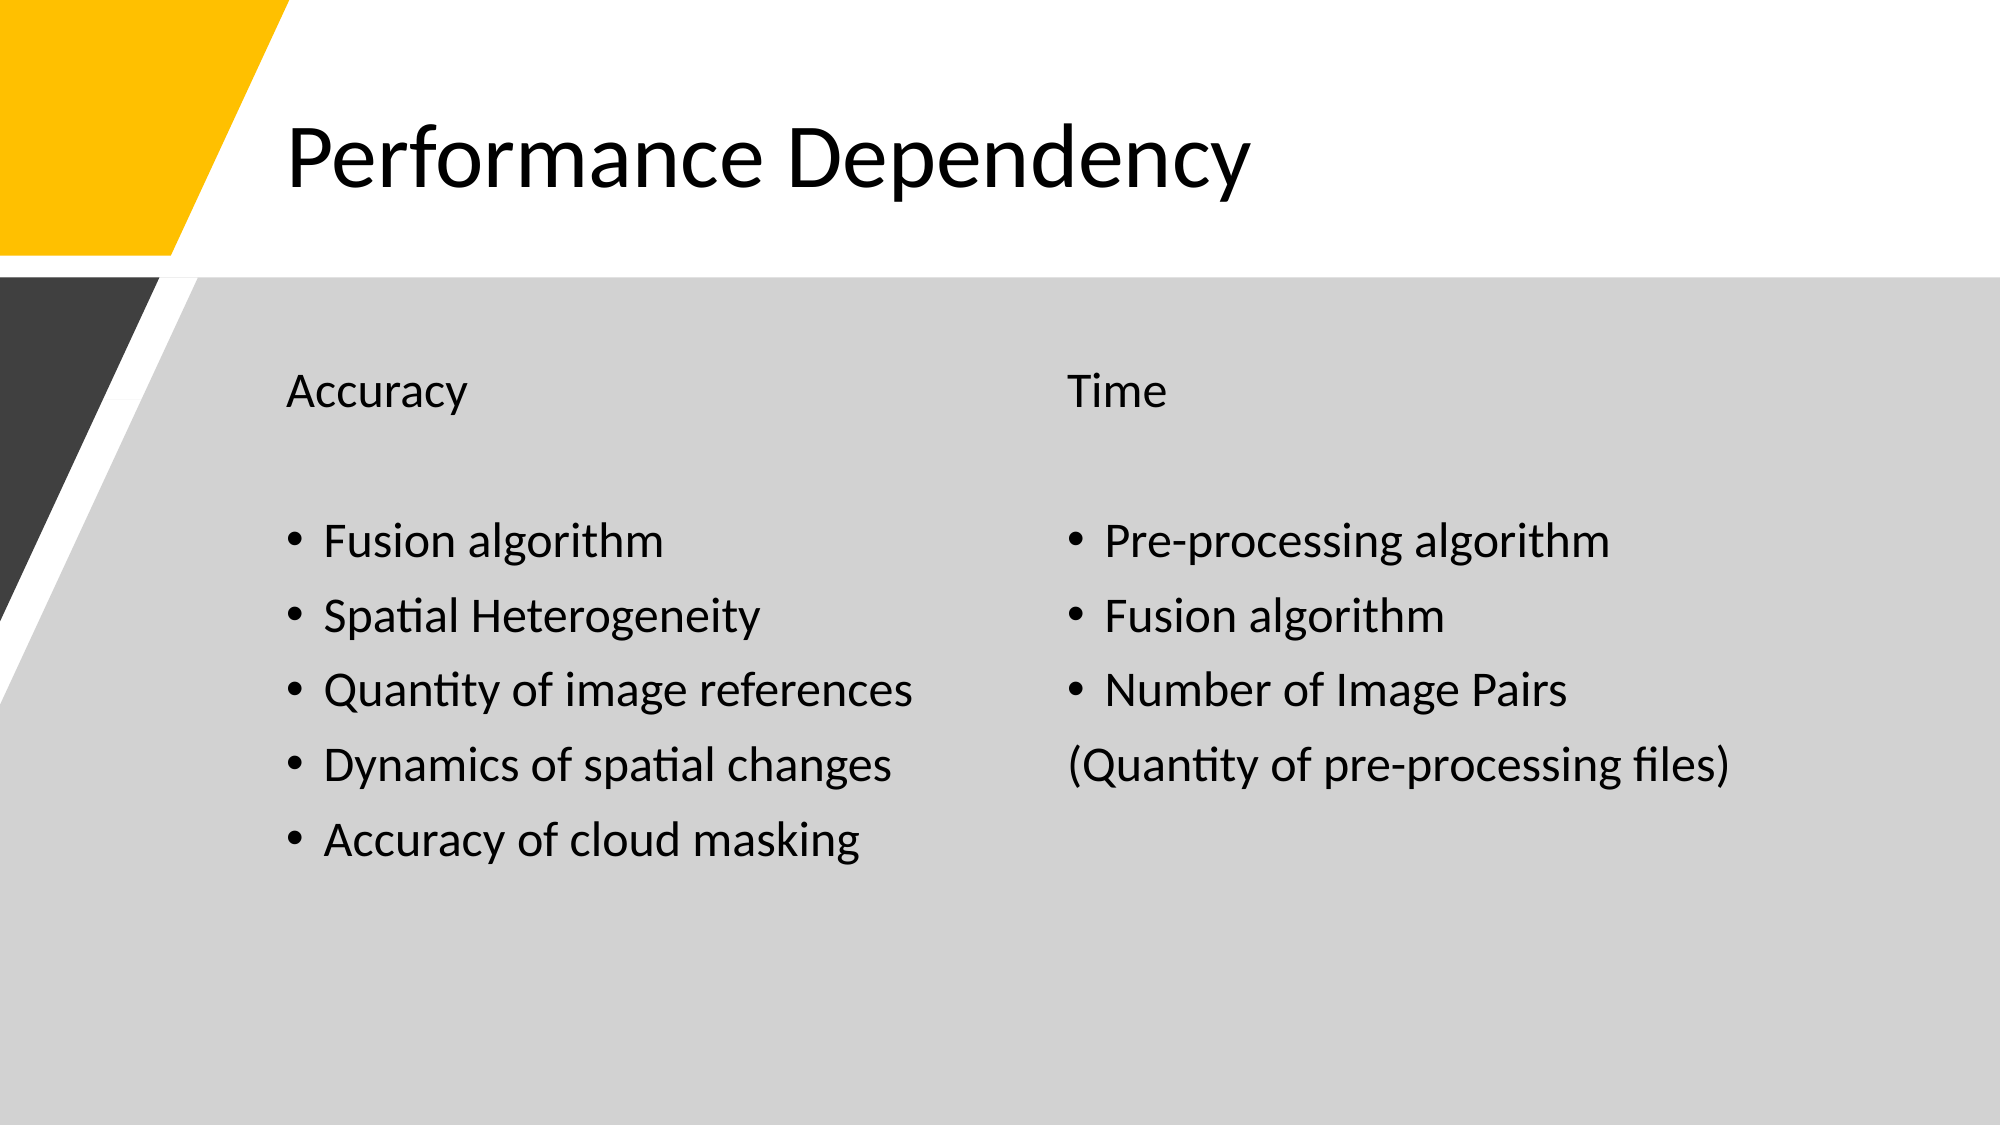

# Performance Dependency

Accuracy

Fusion algorithm
Spatial Heterogeneity
Quantity of image references
Dynamics of spatial changes
Accuracy of cloud masking

Time

Pre-processing algorithm
Fusion algorithm
Number of Image Pairs
(Quantity of pre-processing files)